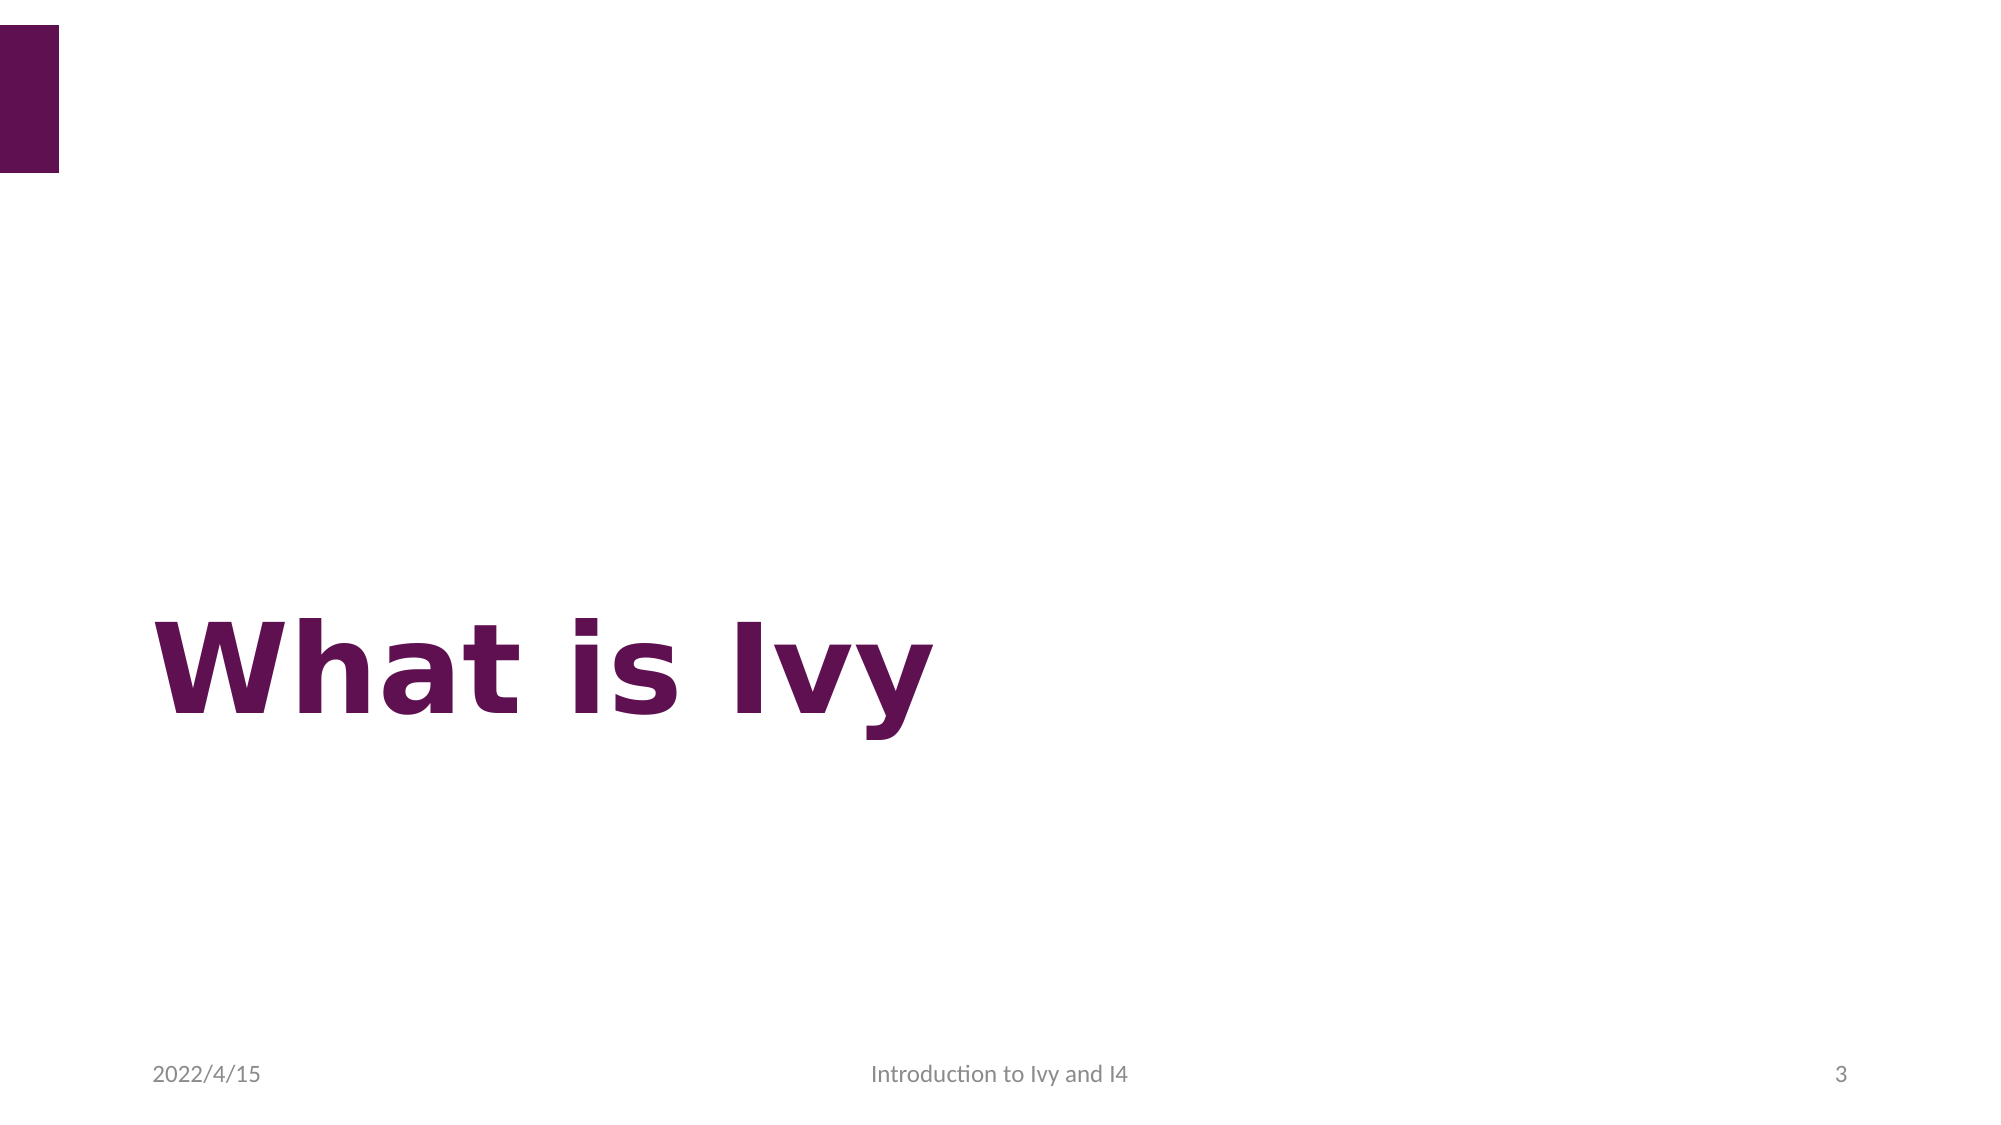

# What is Ivy

2022/4/15
Introduction to Ivy and I4
3